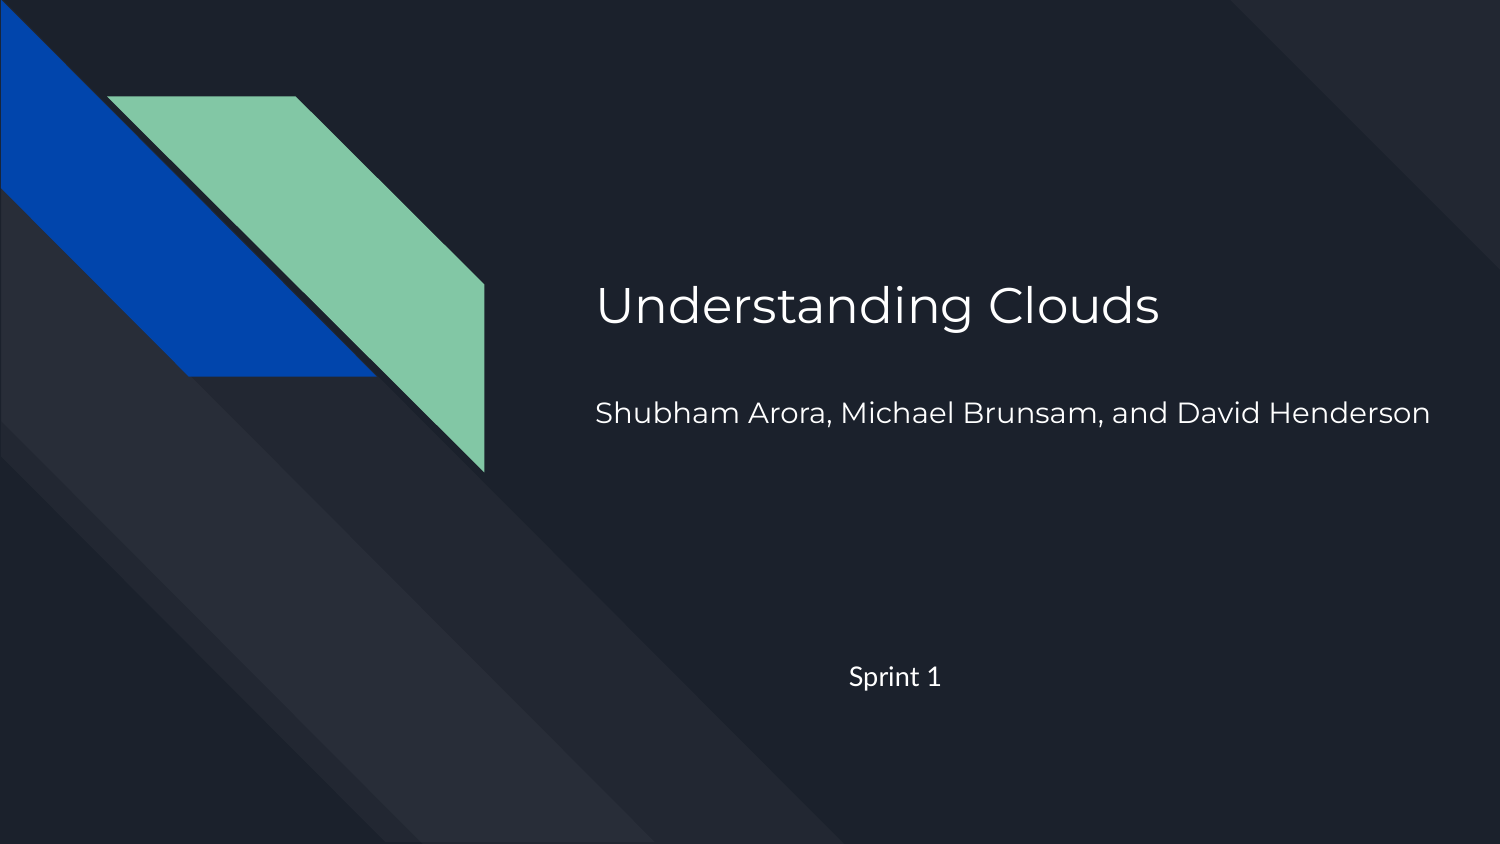

# Understanding Clouds

Shubham Arora, Michael Brunsam, and David Henderson

Sprint 1